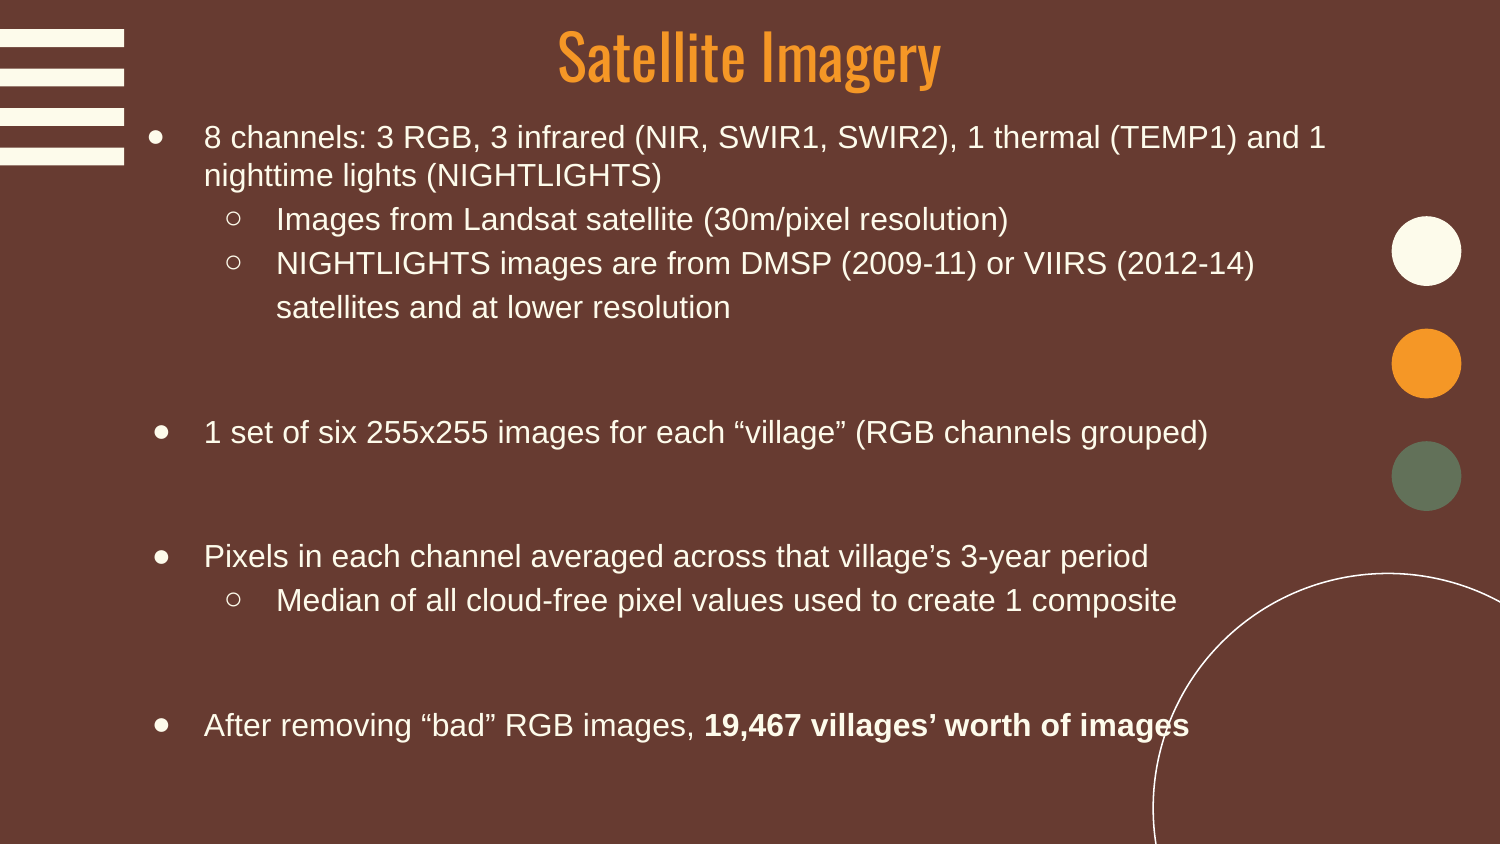

# Satellite Imagery
8 channels: 3 RGB, 3 infrared (NIR, SWIR1, SWIR2), 1 thermal (TEMP1) and 1 nighttime lights (NIGHTLIGHTS)
Images from Landsat satellite (30m/pixel resolution)
NIGHTLIGHTS images are from DMSP (2009-11) or VIIRS (2012-14) satellites and at lower resolution

1 set of six 255x255 images for each “village” (RGB channels grouped)

Pixels in each channel averaged across that village’s 3-year period
Median of all cloud-free pixel values used to create 1 composite

After removing “bad” RGB images, 19,467 villages’ worth of images